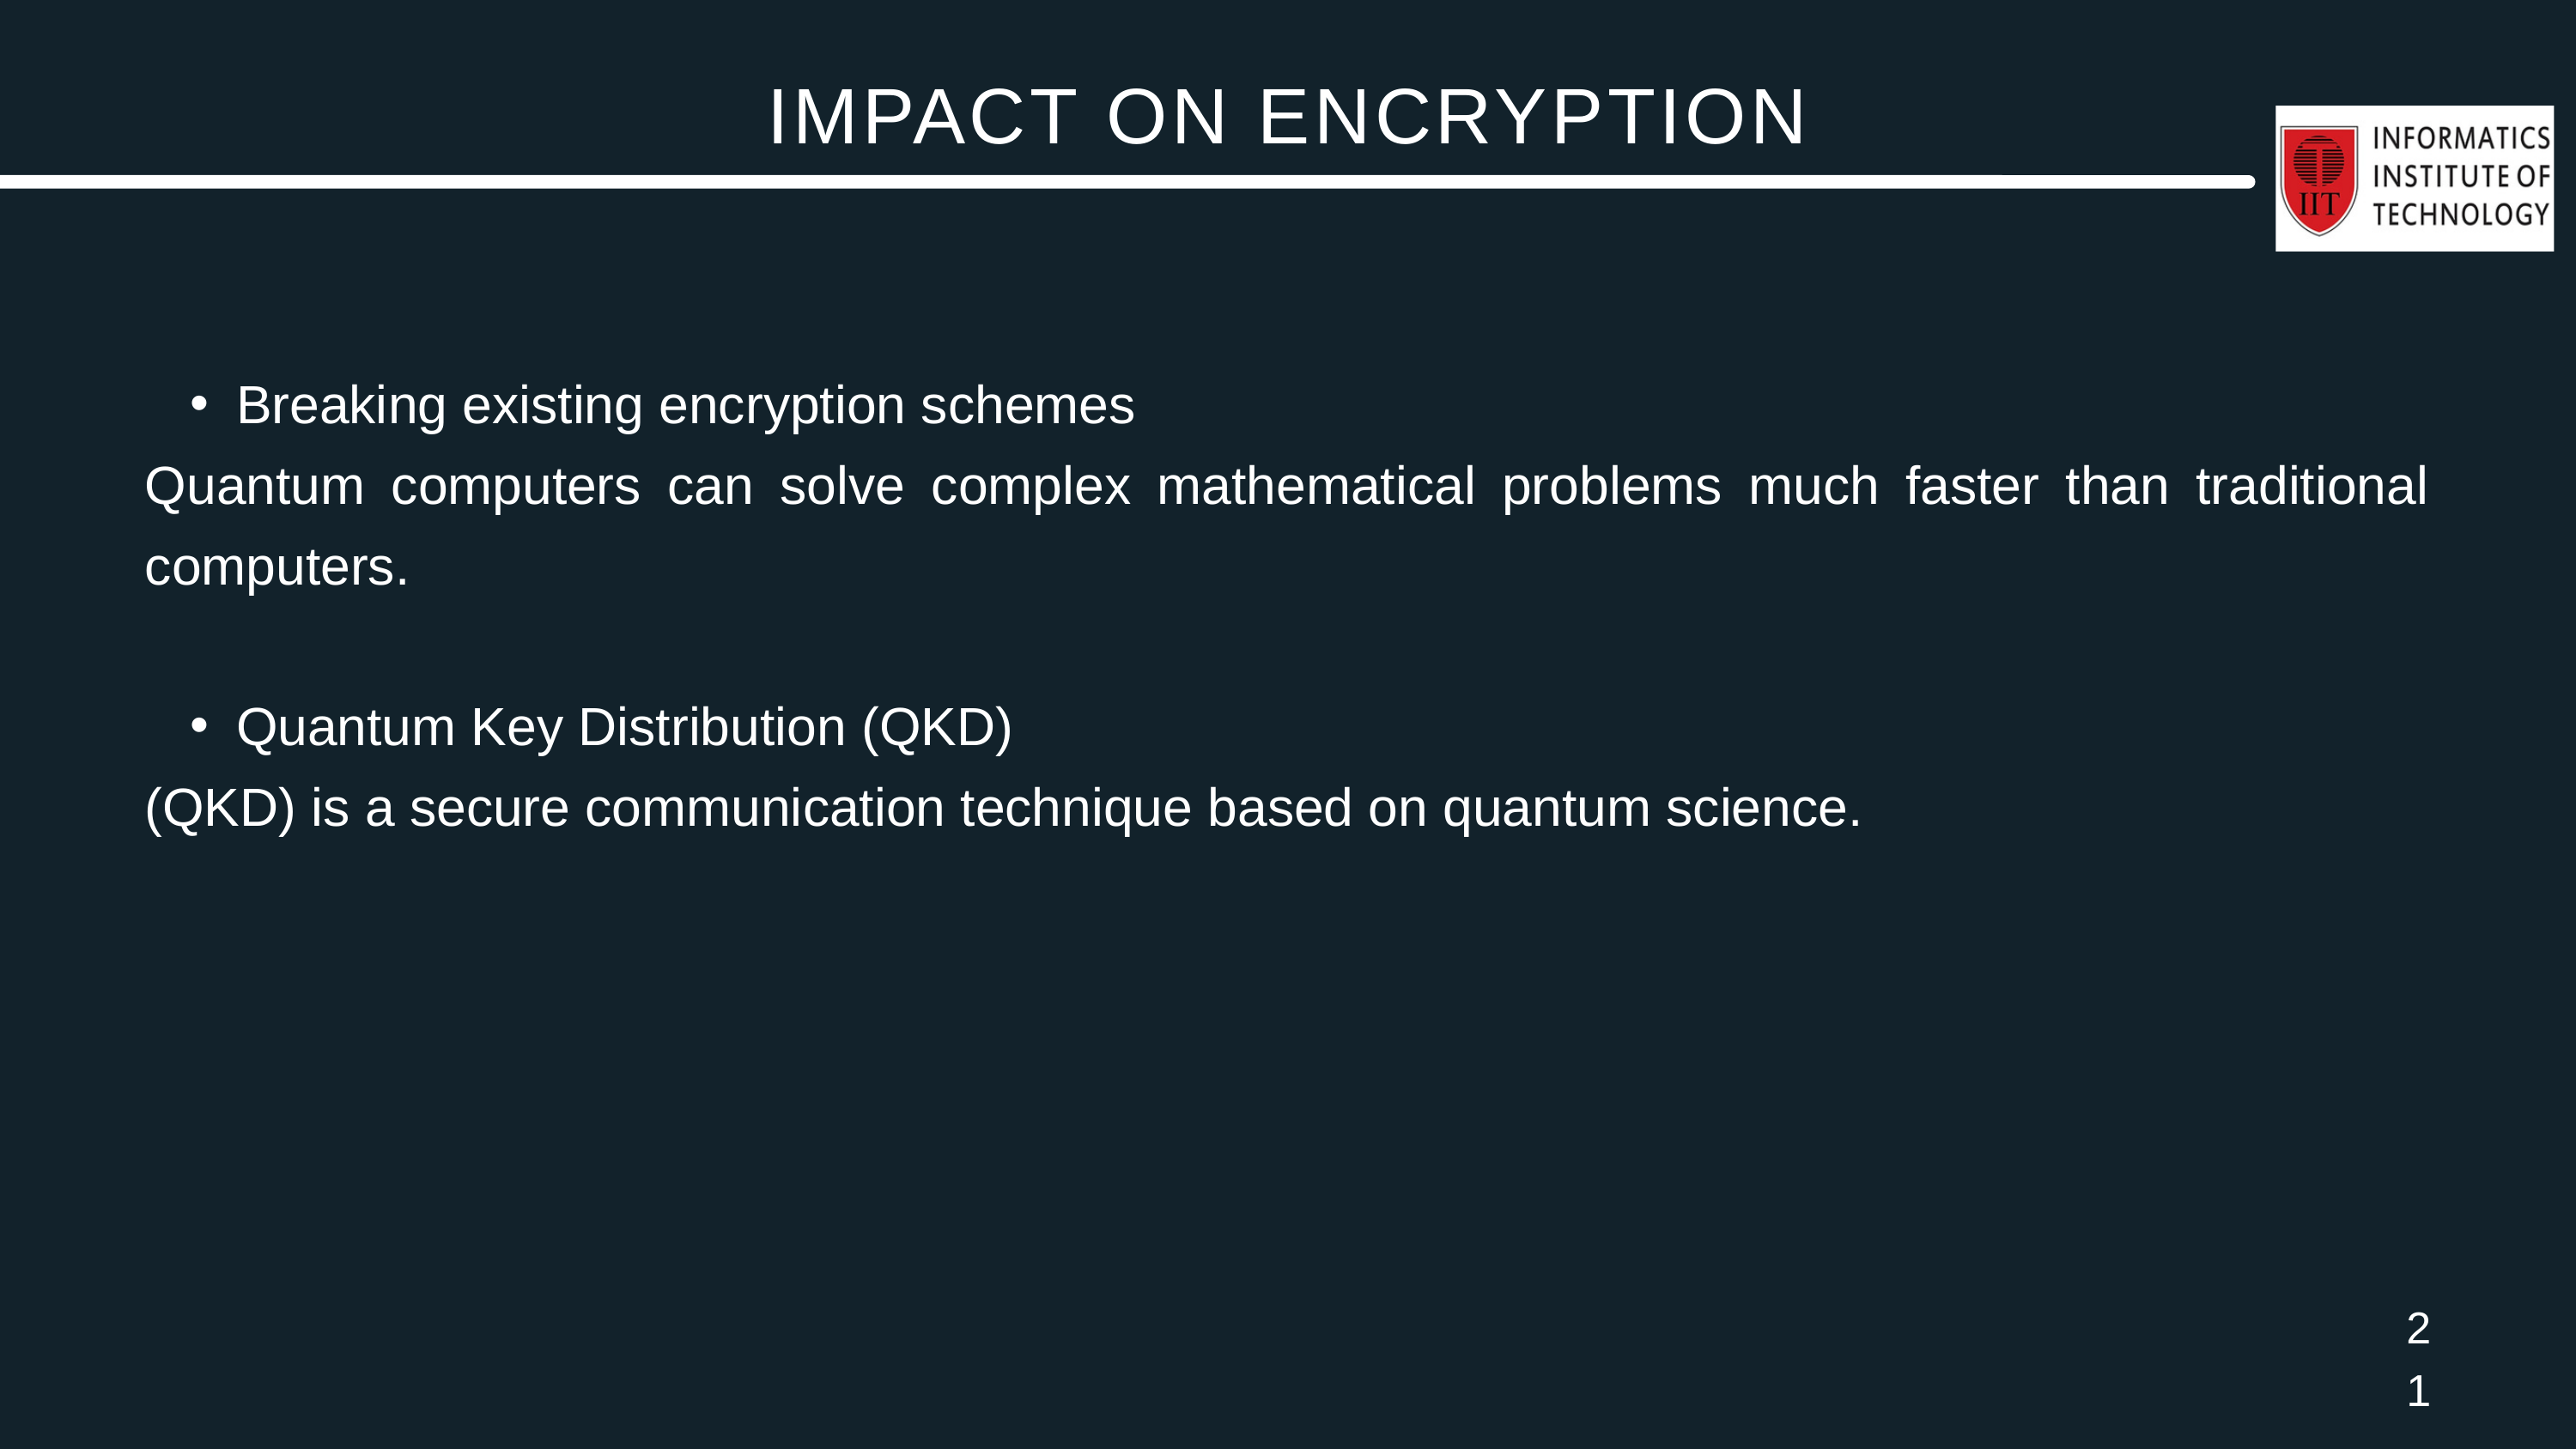

IMPACT ON ENCRYPTION

Breaking existing encryption schemes
Quantum computers can solve complex mathematical problems much faster than traditional computers.

Quantum Key Distribution (QKD)
(QKD) is a secure communication technique based on quantum science.

21